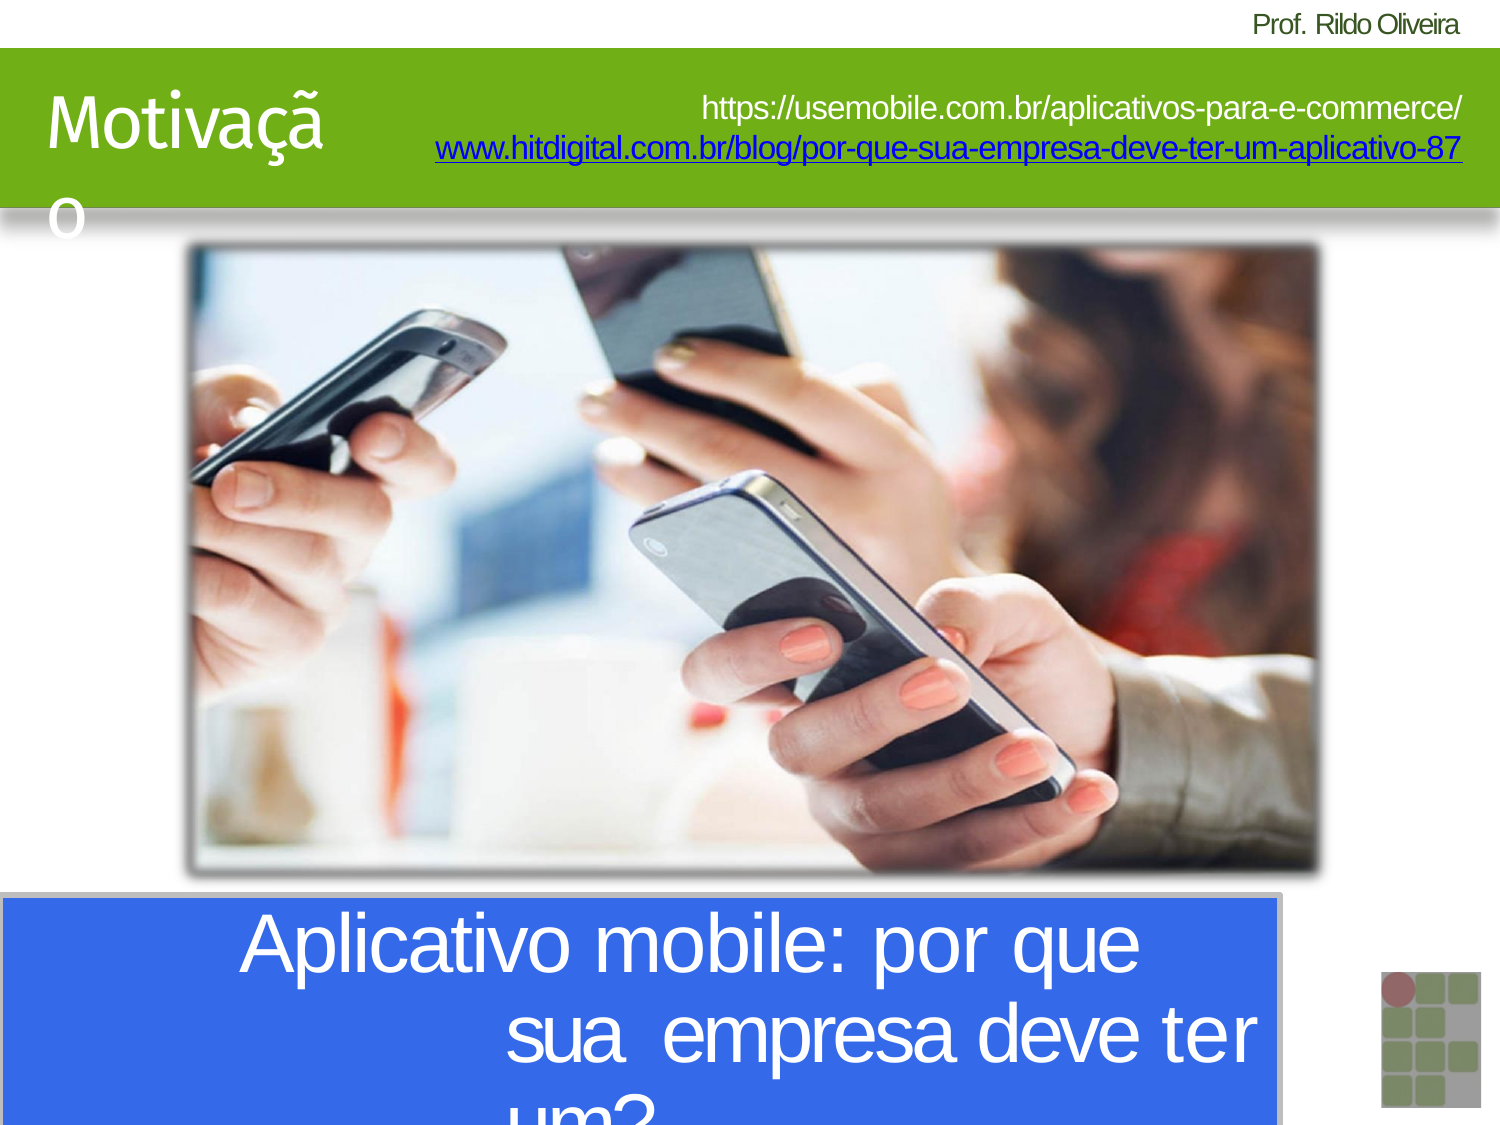

# Motivação
https://usemobile.com.br/aplicativos-para-e-commerce/  www.hitdigital.com.br/blog/por-que-sua-empresa-deve-ter-um-aplicativo-87

Aplicativo mobile: por que sua  empresa deve ter um?